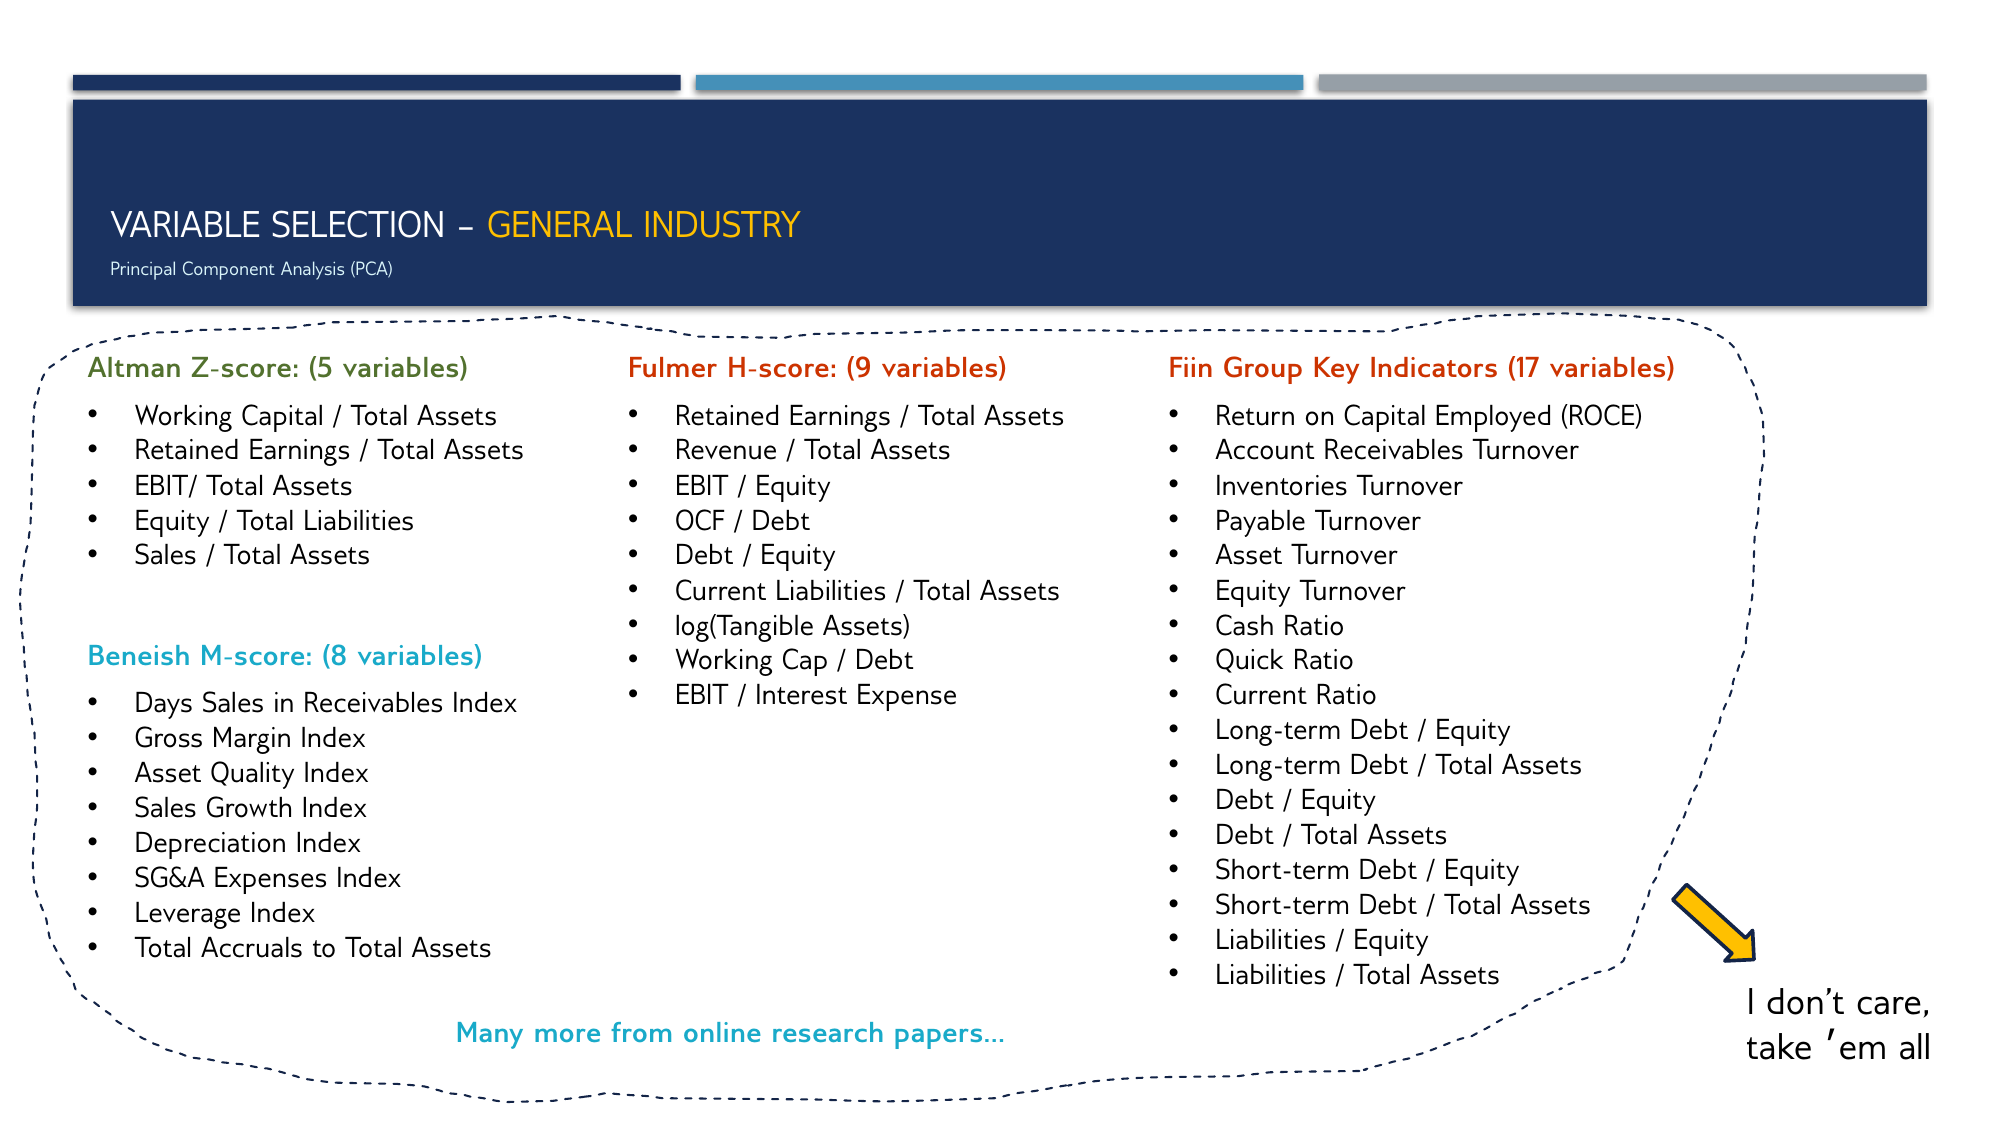

# Variable selection – General industry Principal Component Analysis (PCA)

Altman Z-score: (5 variables)
Working Capital / Total Assets
Retained Earnings / Total Assets
EBIT/ Total Assets
Equity / Total Liabilities
Sales / Total Assets
Fulmer H-score: (9 variables)
Retained Earnings / Total Assets
Revenue / Total Assets
EBIT / Equity
OCF / Debt
Debt / Equity
Current Liabilities / Total Assets
log(Tangible Assets)
Working Cap / Debt
EBIT / Interest Expense
Fiin Group Key Indicators (17 variables)
Return on Capital Employed (ROCE)
Account Receivables Turnover
Inventories Turnover
Payable Turnover
Asset Turnover
Equity Turnover
Cash Ratio
Quick Ratio
Current Ratio
Long-term Debt / Equity
Long-term Debt / Total Assets
Debt / Equity
Debt / Total Assets
Short-term Debt / Equity
Short-term Debt / Total Assets
Liabilities / Equity
Liabilities / Total Assets

Beneish M-score: (8 variables)
Days Sales in Receivables Index
Gross Margin Index
Asset Quality Index
Sales Growth Index
Depreciation Index
SG&A Expenses Index
Leverage Index
Total Accruals to Total Assets

I don’t care, take ׳em all
Many more from online research papers…